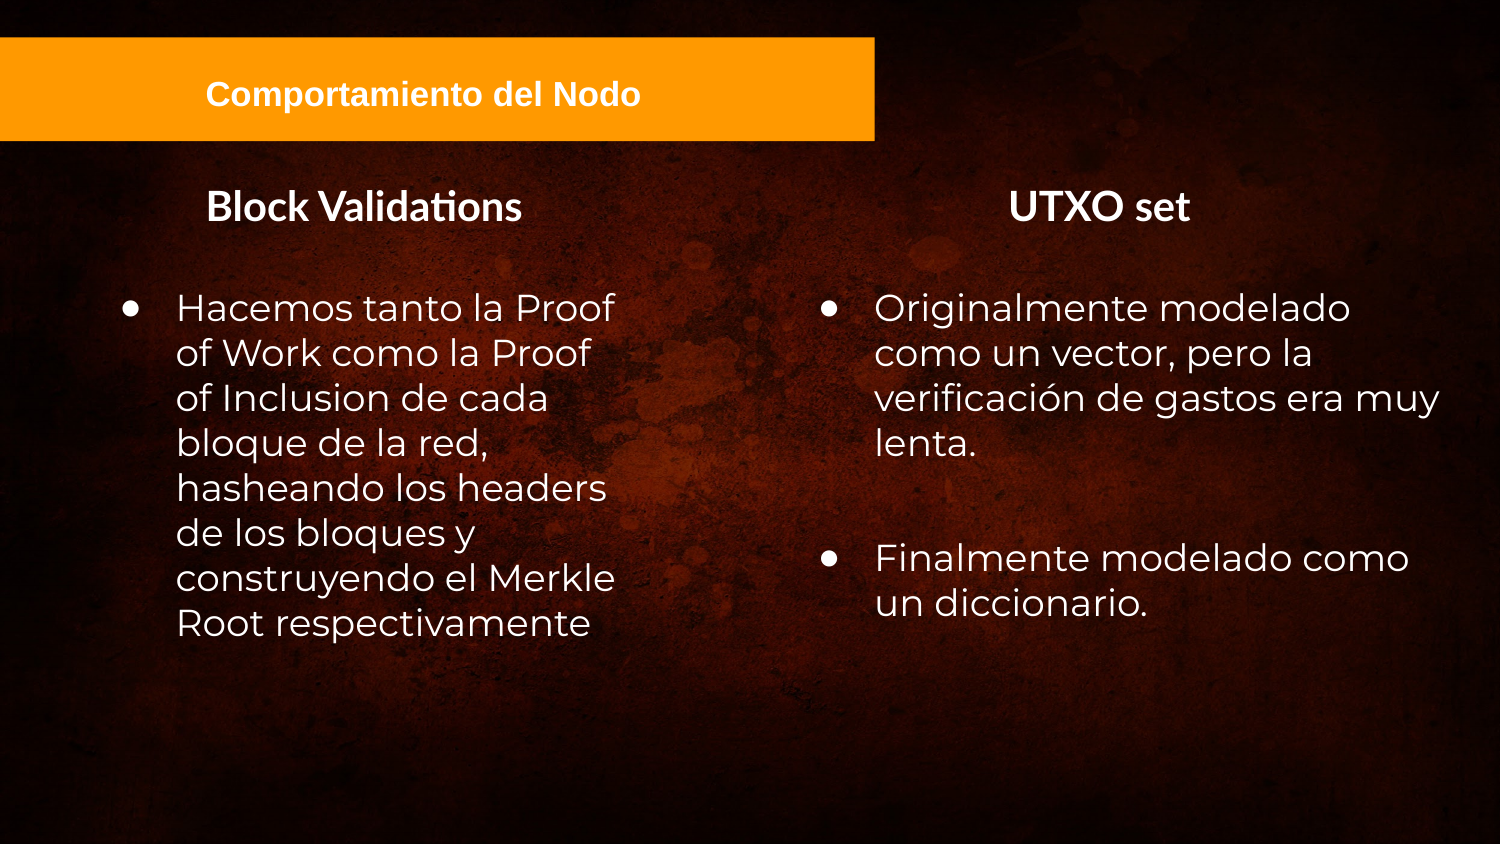

Comportamiento del Nodo
Block Validations
UTXO set
Hacemos tanto la Proof of Work como la Proof of Inclusion de cada bloque de la red, hasheando los headers de los bloques y construyendo el Merkle Root respectivamente
Originalmente modelado como un vector, pero la verificación de gastos era muy lenta.
Finalmente modelado como un diccionario.